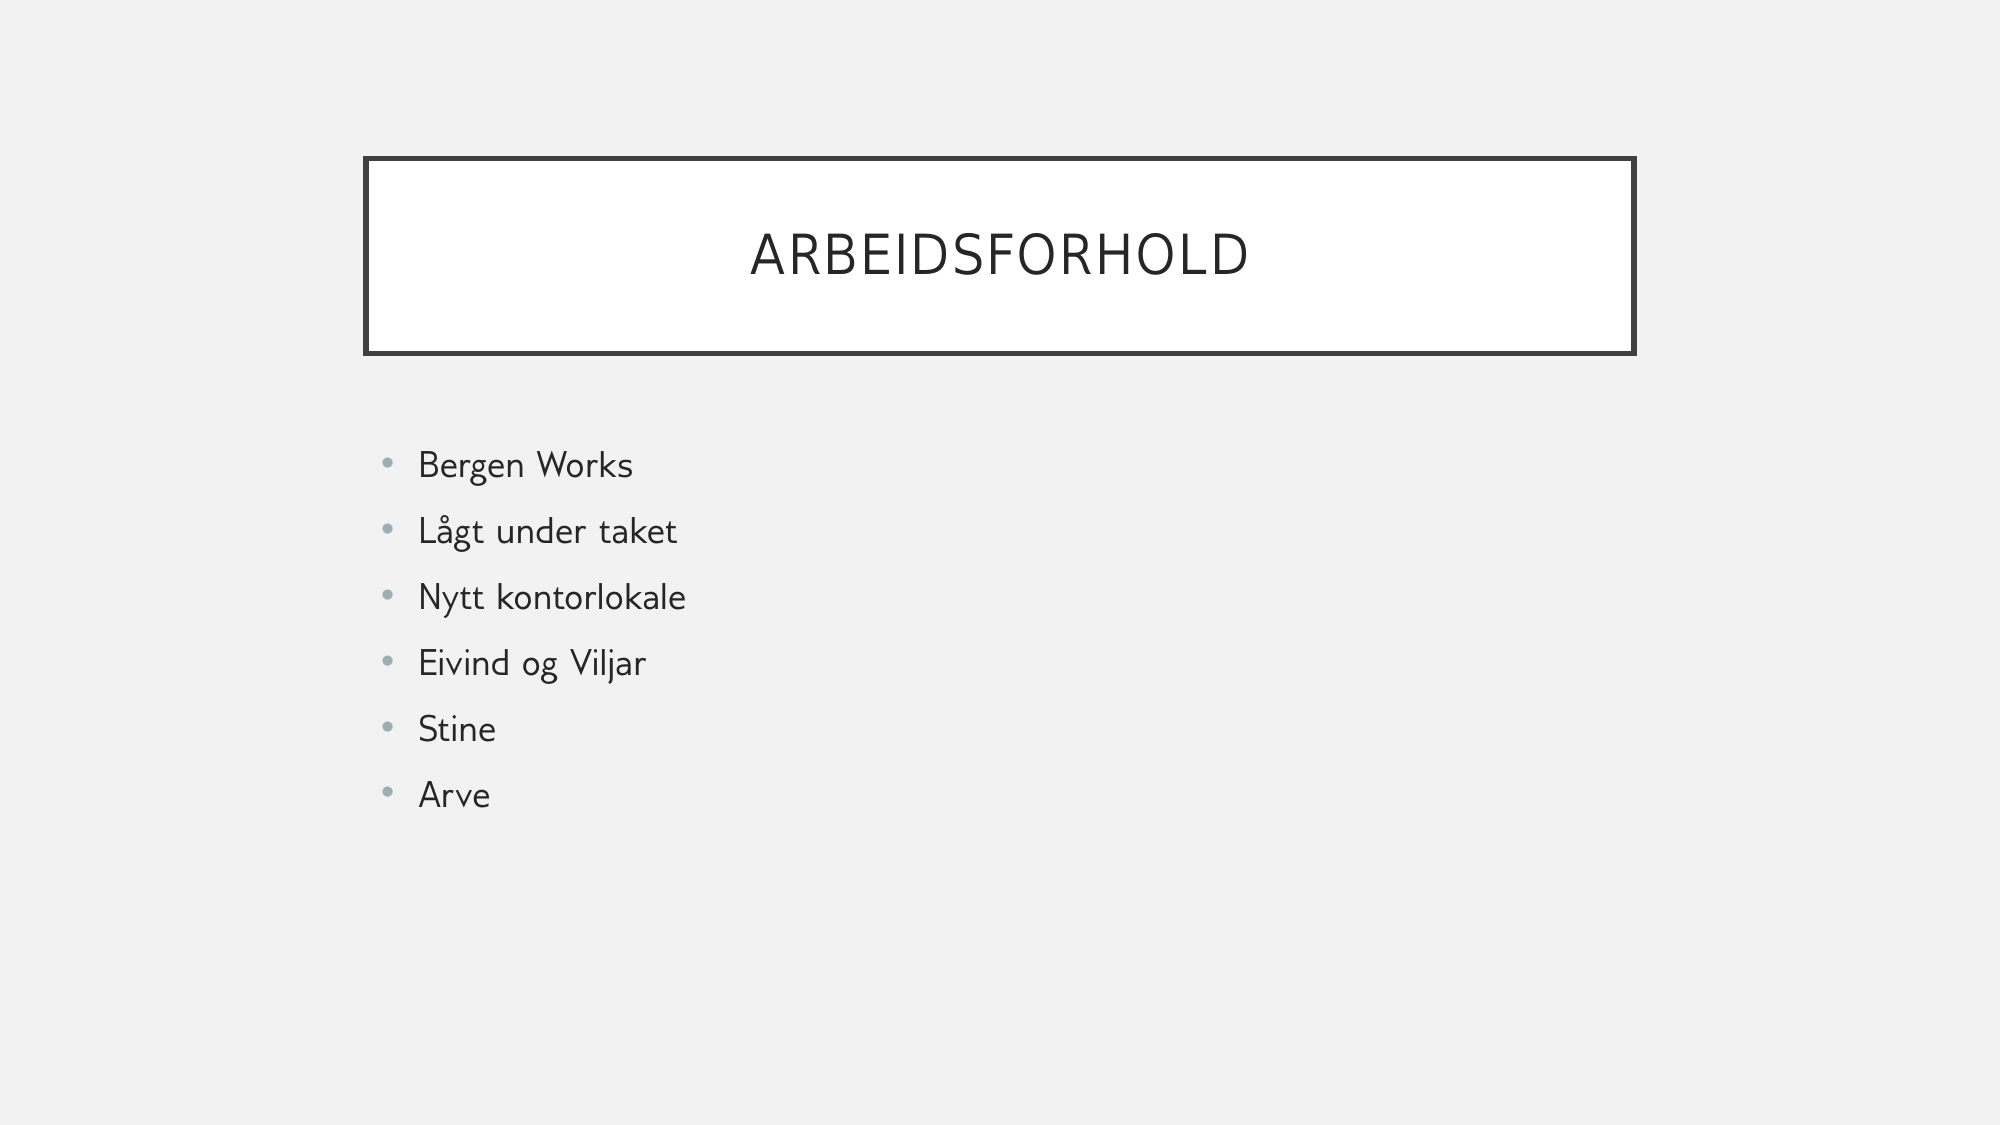

# Arbeidsforhold
Bergen Works
Lågt under taket
Nytt kontorlokale
Eivind og Viljar
Stine
Arve